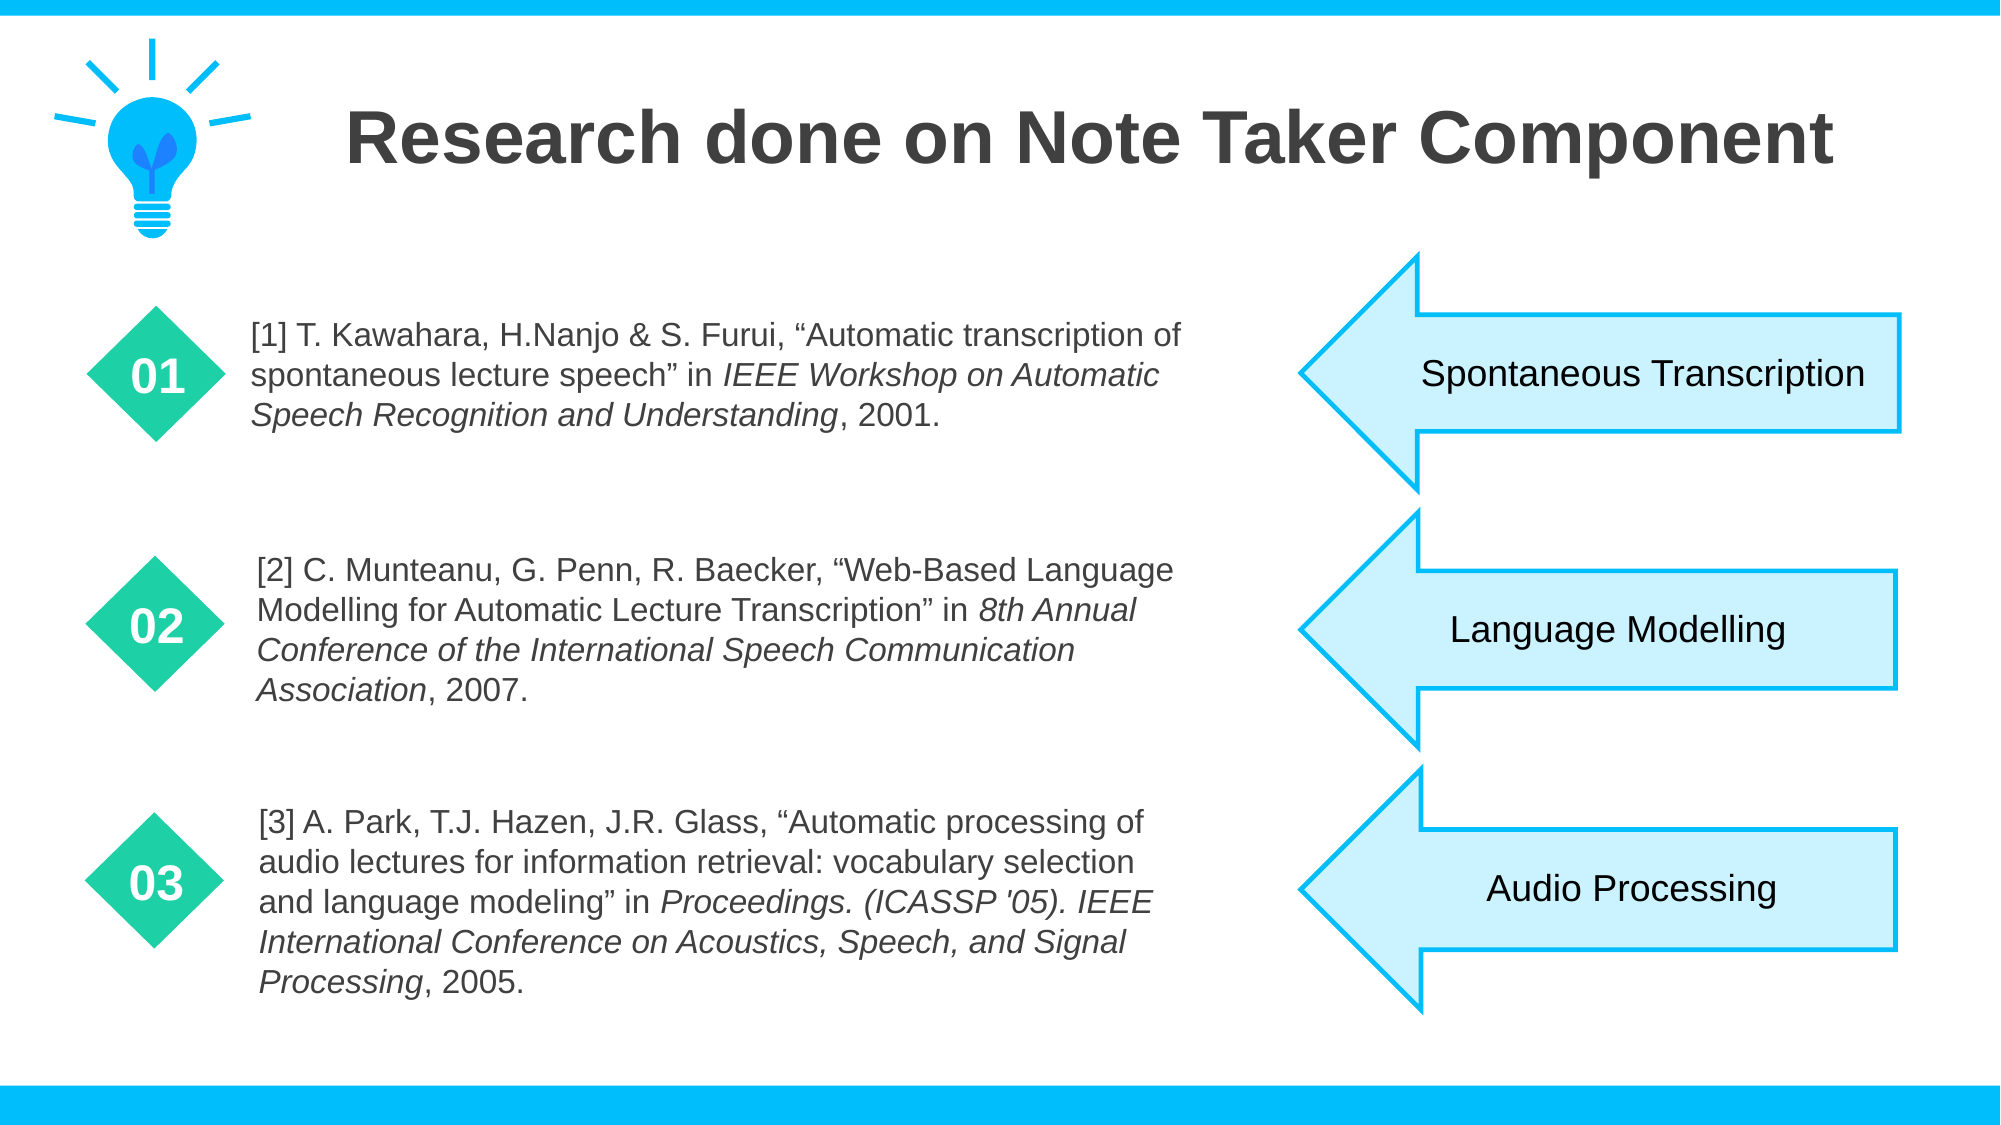

Research done on Note Taker Component

Spontaneous Transcription

01
[1] T. Kawahara, H.Nanjo & S. Furui, “Automatic transcription of spontaneous lecture speech” in IEEE Workshop on Automatic Speech Recognition and Understanding, 2001.

Language Modelling
[2] C. Munteanu, G. Penn, R. Baecker, “Web-Based Language Modelling for Automatic Lecture Transcription” in 8th Annual Conference of the International Speech Communication Association, 2007.

02

Audio Processing
[3] A. Park, T.J. Hazen, J.R. Glass, “Automatic processing of audio lectures for information retrieval: vocabulary selection and language modeling” in Proceedings. (ICASSP '05). IEEE International Conference on Acoustics, Speech, and Signal Processing, 2005.

03